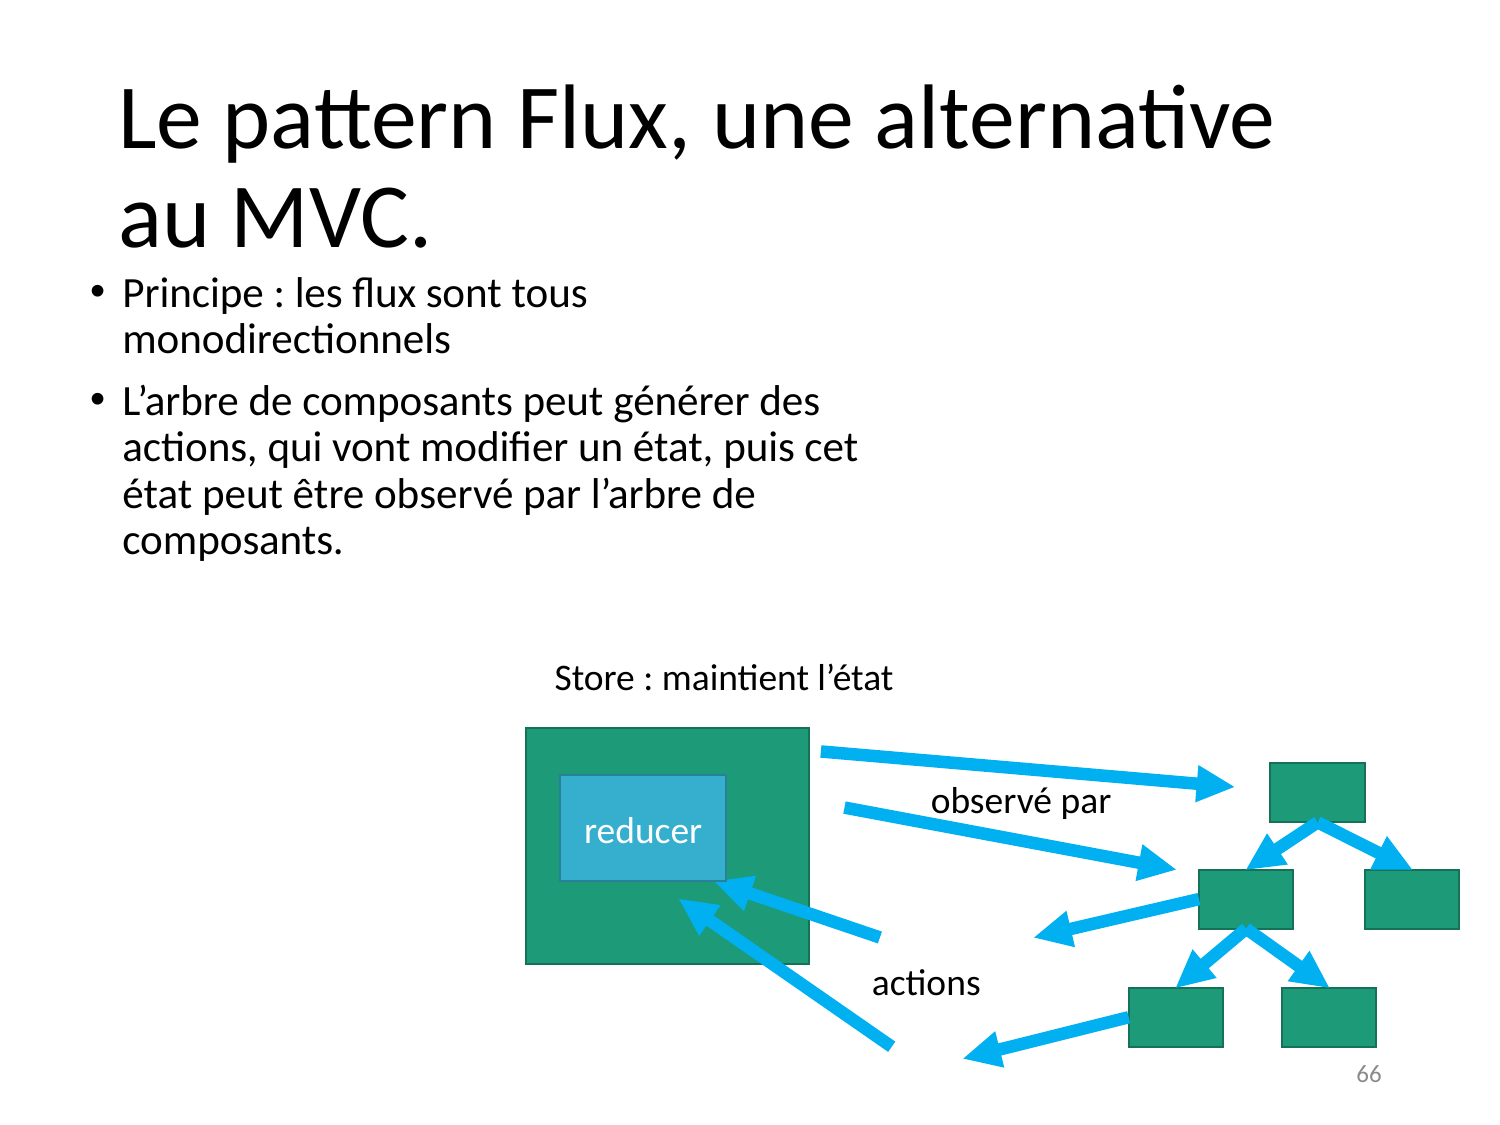

# Le pattern Flux, une alternative au MVC.
Principe : les flux sont tous monodirectionnels
L’arbre de composants peut générer des actions, qui vont modifier un état, puis cet état peut être observé par l’arbre de composants.
Store : maintient l’état

observé par
reducer

actions

66